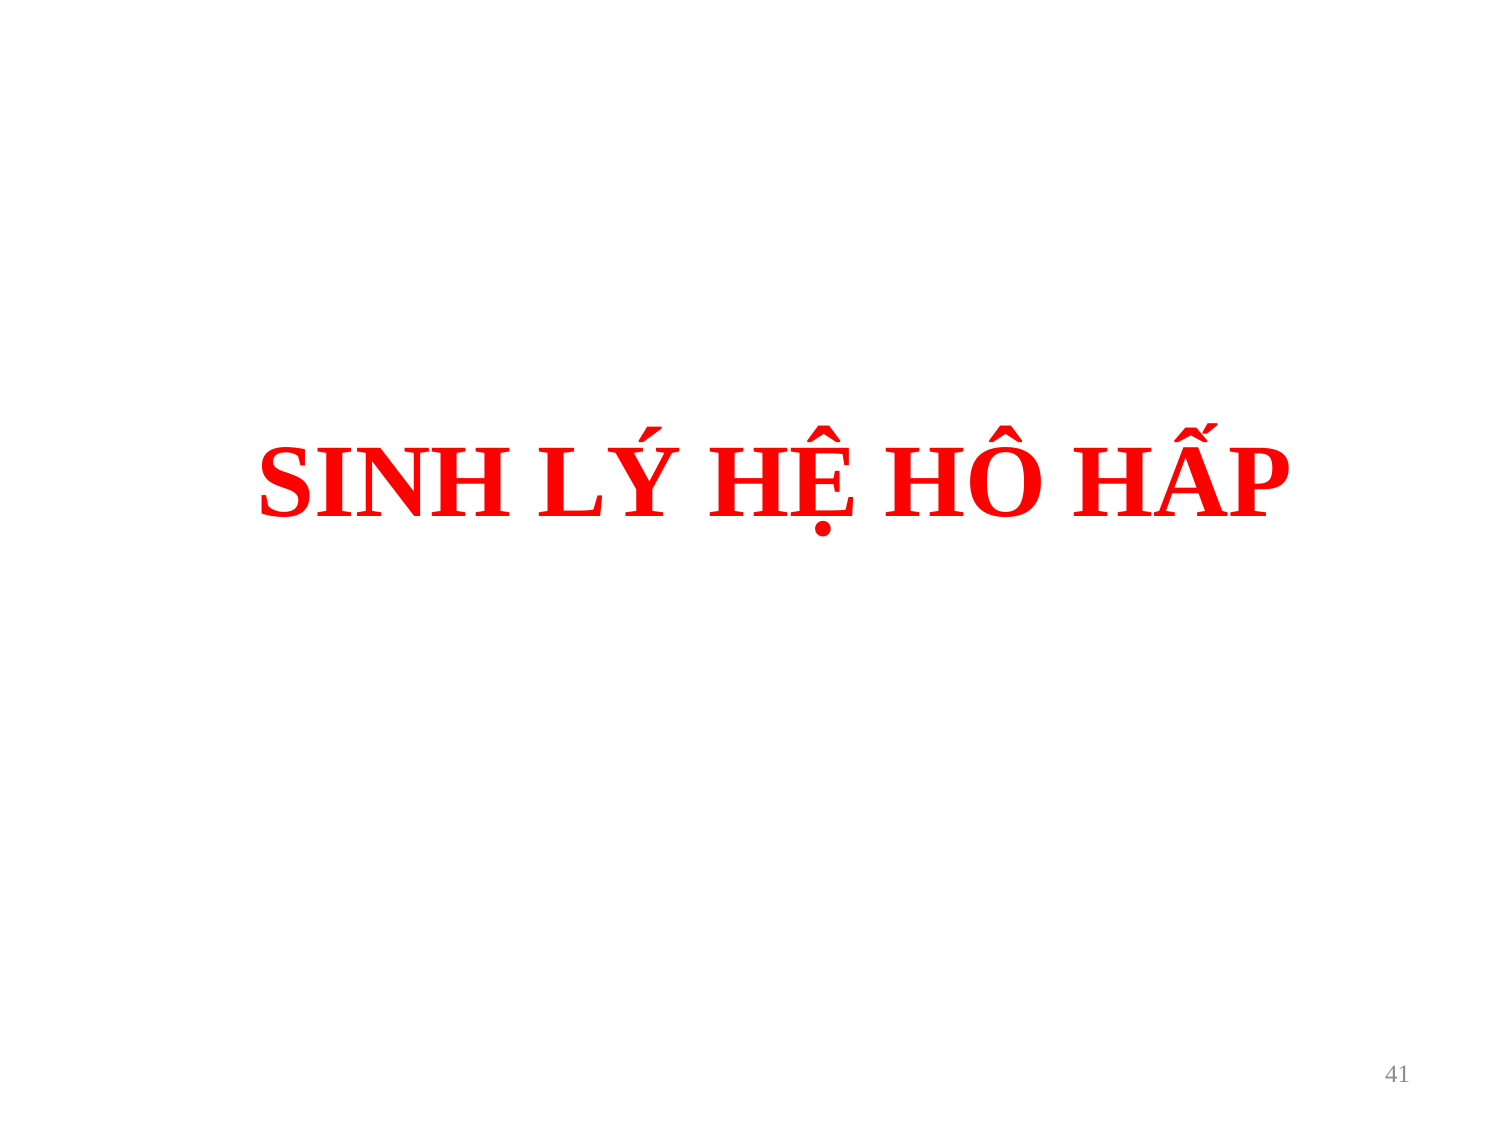

# SINH LÝ HỆ HÔ HẤP
41